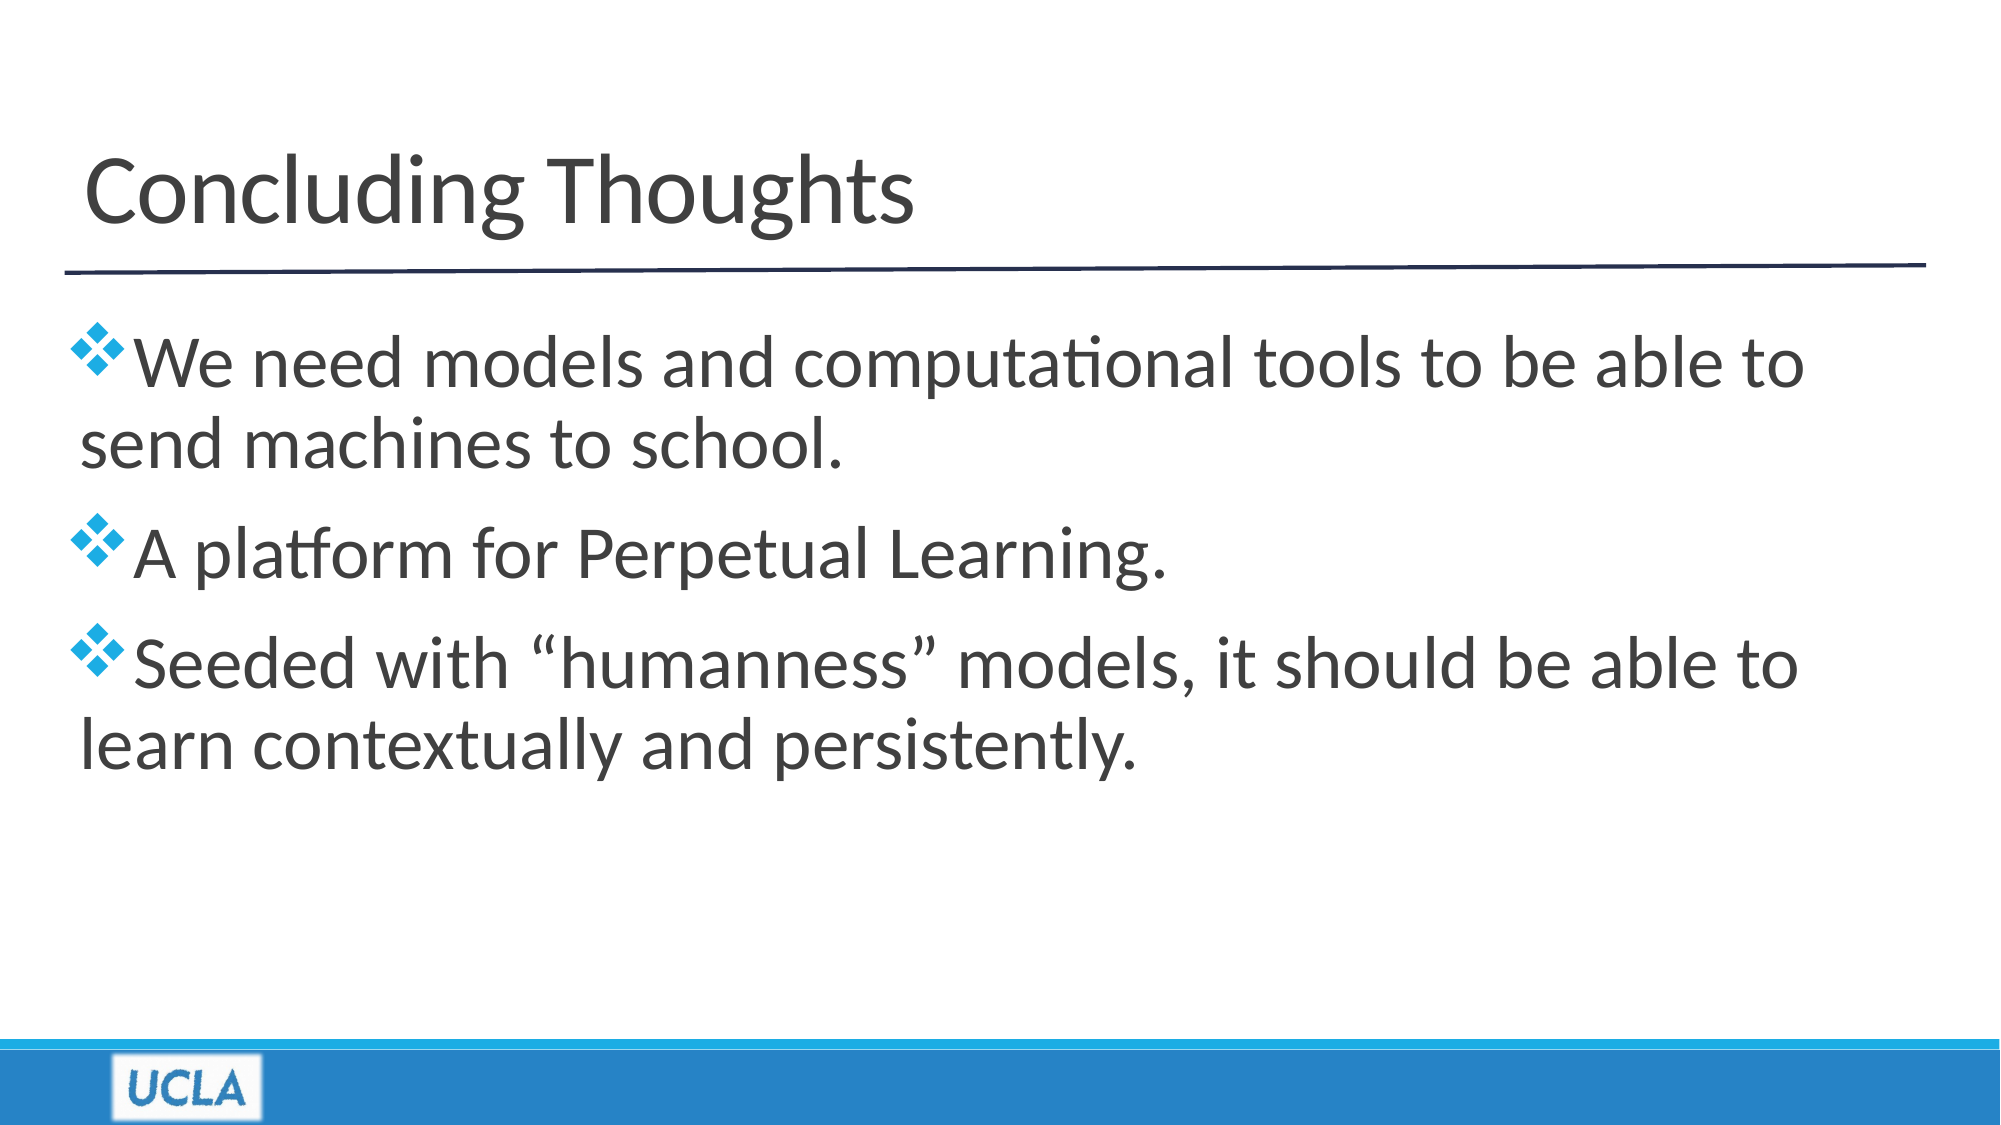

# Concluding Thoughts
We need models and computational tools to be able to send machines to school.
A platform for Perpetual Learning.
Seeded with “humanness” models, it should be able to learn contextually and persistently.